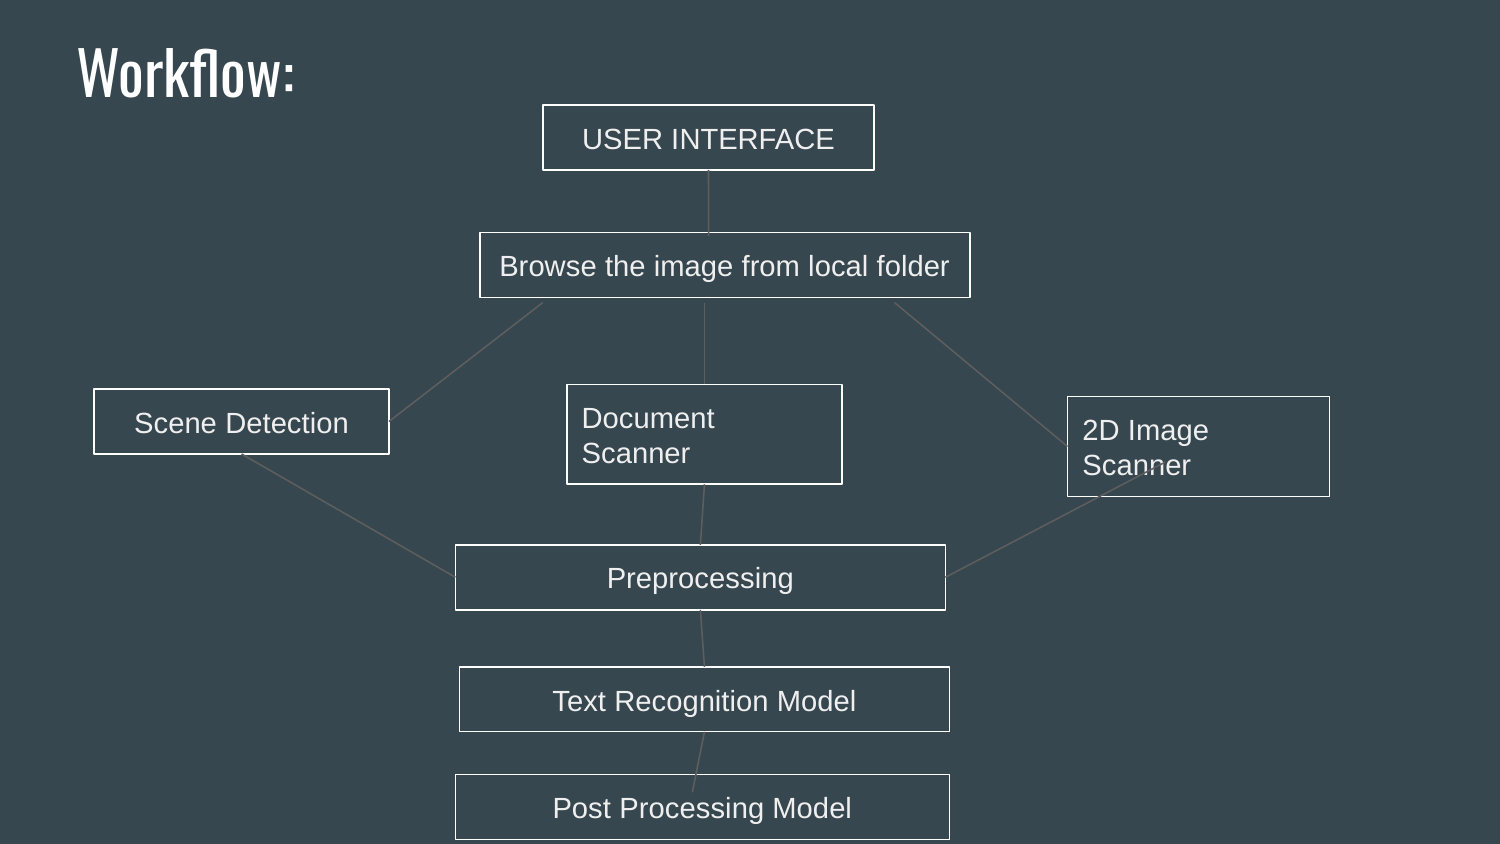

Workflow:
USER INTERFACE
Browse the image from local folder
Document Scanner
Scene Detection

2D Image Scanner
Preprocessing
Text Recognition Model
Post Processing Model